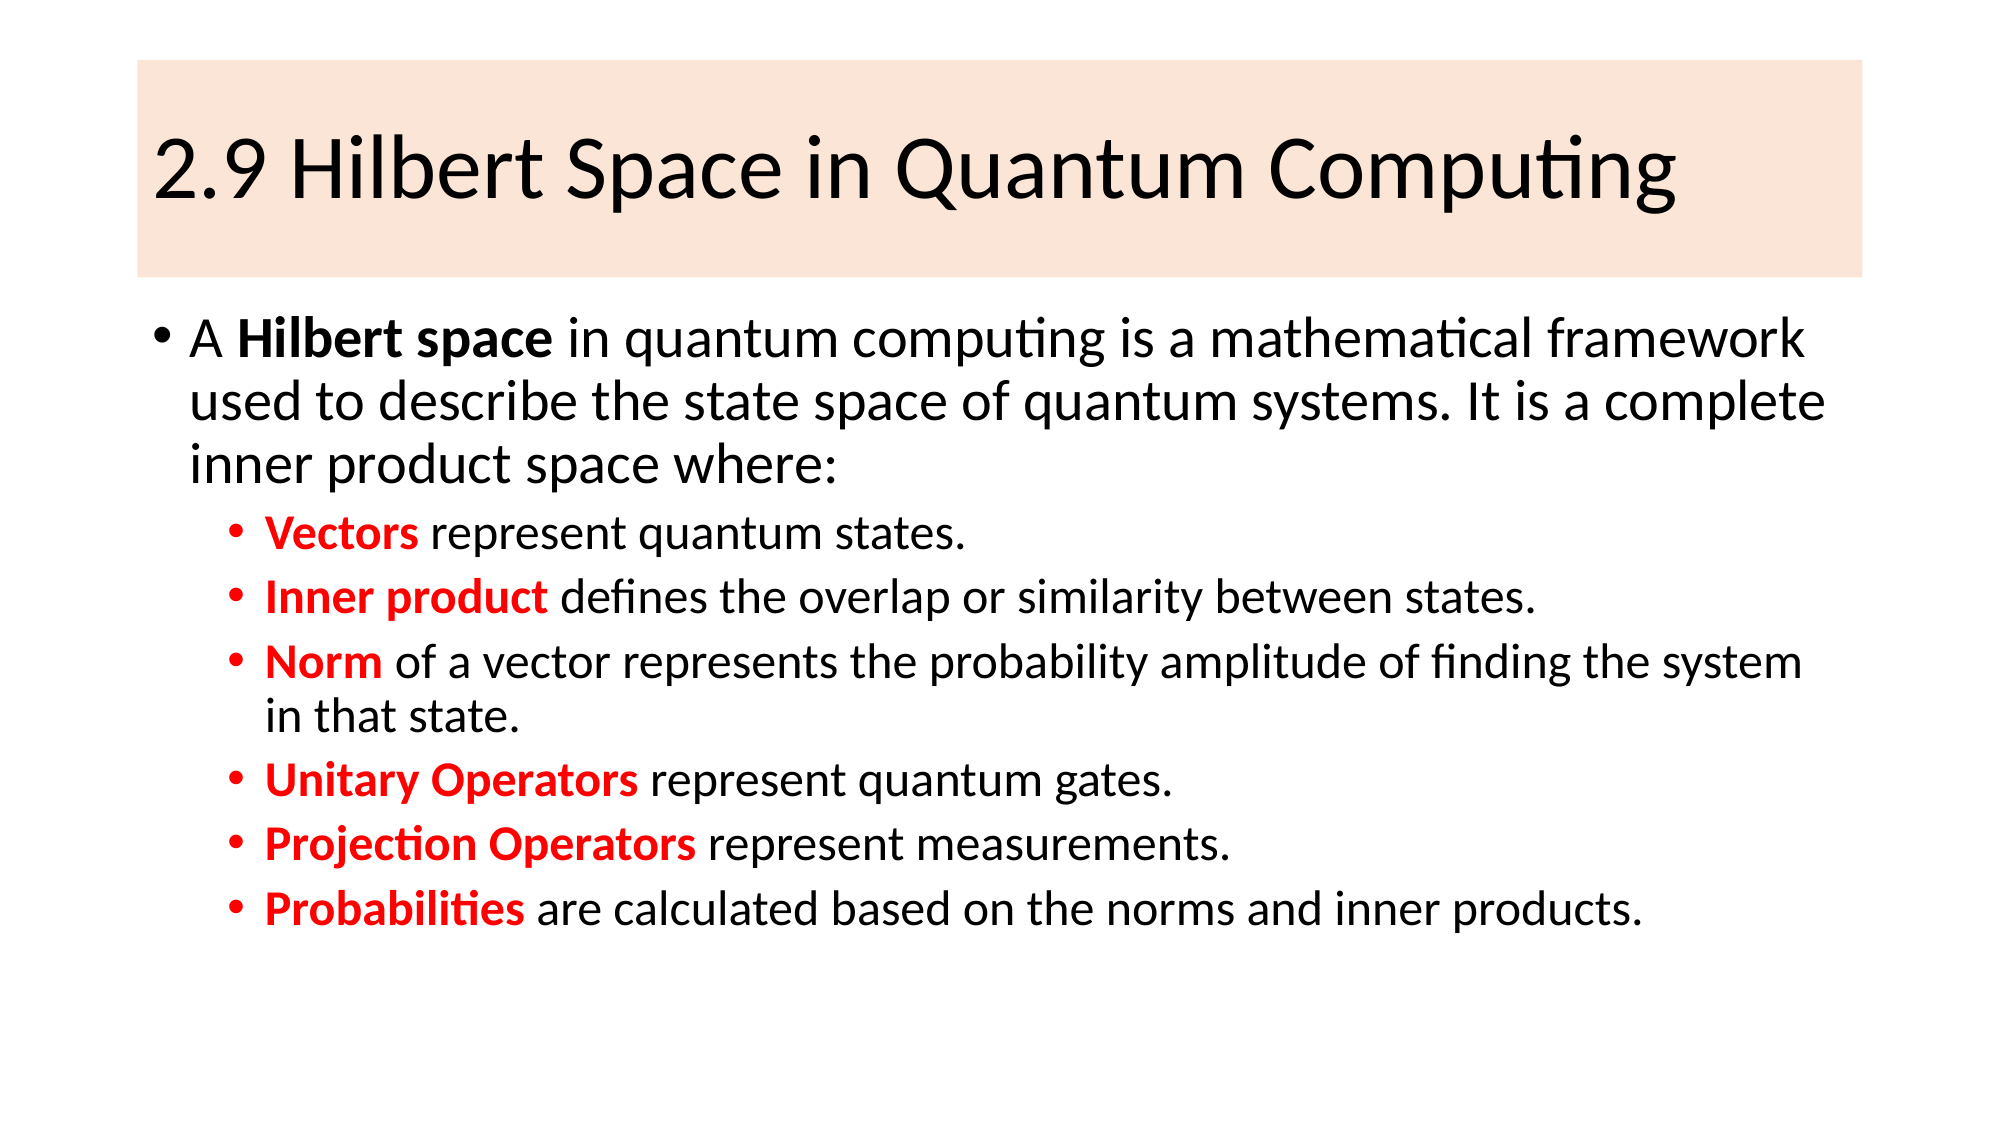

# 2.9 Hilbert Space in Quantum Computing
A Hilbert space in quantum computing is a mathematical framework used to describe the state space of quantum systems. It is a complete inner product space where:
Vectors represent quantum states.
Inner product defines the overlap or similarity between states.
Norm of a vector represents the probability amplitude of finding the system in that state.
Unitary Operators represent quantum gates.
Projection Operators represent measurements.
Probabilities are calculated based on the norms and inner products.